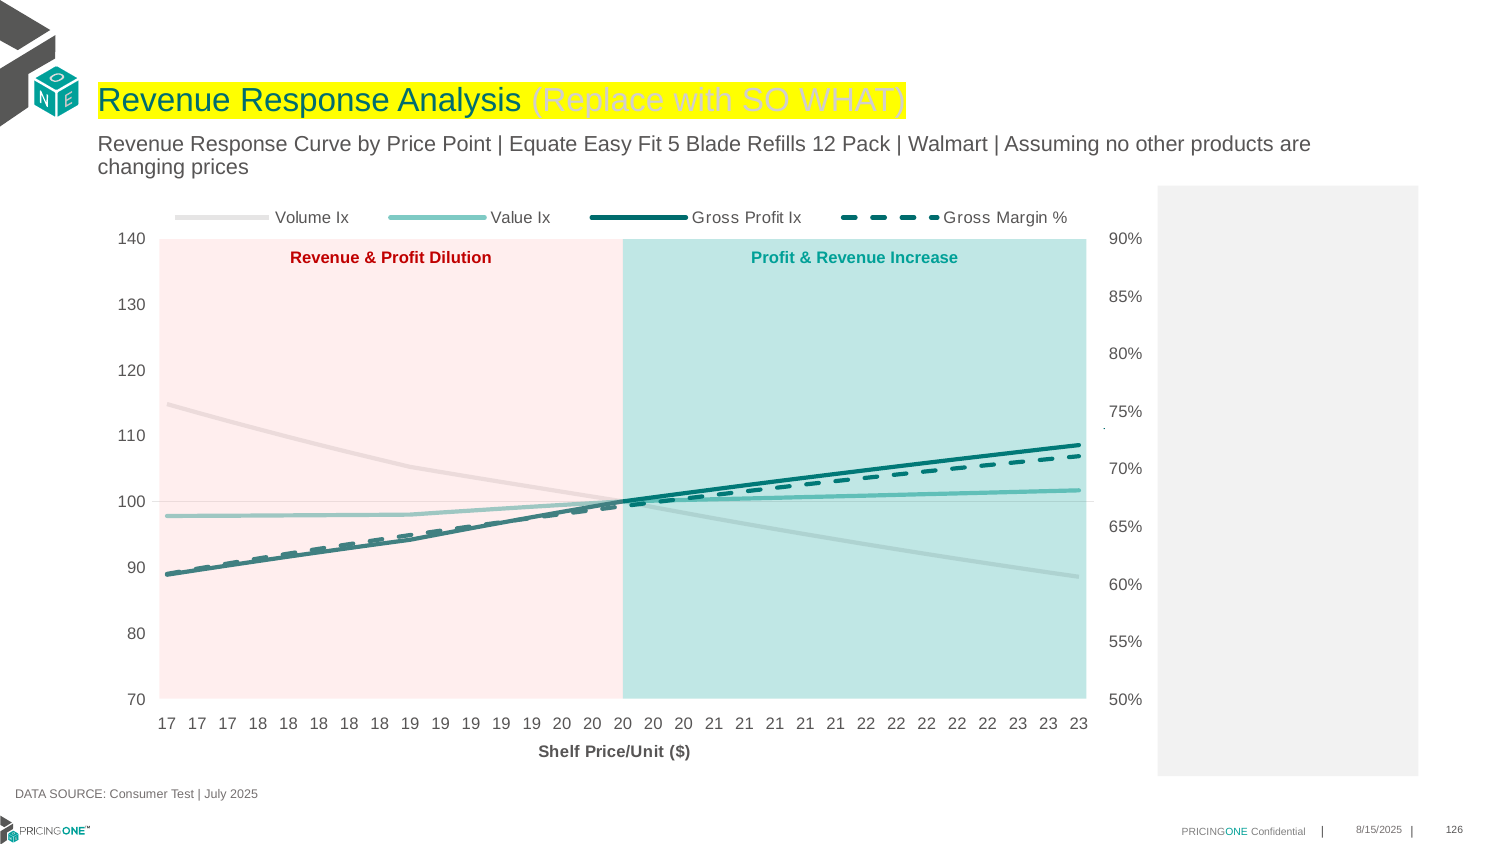

# Revenue Response Analysis (Replace with SO WHAT)

Revenue Response Curve by Price Point | Equate Easy Fit 5 Blade Refills 12 Pack | Walmart | Assuming no other products are changing prices

### Chart:

| Category | Volume Ix | Value Ix | Gross Profit Ix | Gross Margin % |
|---|---|---|---|---|
| 17 | 114.79805710513604 | 97.78247076612445 | 88.86032335827481 | 0.6084654593637853 |
| 17 | 113.50005580388776 | 97.80117927101422 | 89.56721195202411 | 0.6130261412582082 |
| 17 | 112.23446477850875 | 97.82227417864291 | 90.26106131570859 | 0.6174817988142449 |
| 18 | 111.0000354375686 | 97.84562645720123 | 90.94231035960266 | 0.6218360185204005 |
| 18 | 109.79556838069165 | 97.87110104257279 | 91.61136431604132 | 0.6260922254025569 |
| 18 | 108.61991277460274 | 97.89855873002455 | 92.26859783892385 | 0.630253692009095 |
| 18 | 107.47196549623825 | 97.92785781637298 | 92.91435785518043 | 0.6343235468026107 |
| 18 | 106.3506700882917 | 97.95885551808081 | 93.54896618238229 | 0.6383047820034533 |
| 19 | 105.2550155659672 | 97.991409188254 | 94.17272192637793 | 0.6422002609264101 |
| 19 | 104.48138320107437 | 98.30152499378728 | 95.05183746552851 | 0.646012724848345 |
| 19 | 103.71553585954436 | 98.60366811688289 | 95.91496994841224 | 0.6497447994414042 |
| 19 | 102.9573849879132 | 98.89799035712554 | 96.76238428873944 | 0.6533990008035178 |
| 19 | 102.20684273530807 | 99.18464043721151 | 97.59434083344613 | 0.6569777411153039 |
| 20 | 101.46382196702723 | 99.46376406073662 | 98.41109542633404 | 0.6604833339500988 |
| 20 | 100.72823627711915 | 99.73550396945676 | 99.212899472002 | 0.6639179992616812 |
| 20 | 100.0 | 100.0 | 100.0 | 0.6672838680722802 |
| 20 | 99.1254472971679 | 100.1063951144983 | 100.61970541769027 | 0.6705829868816774 |
| 20 | 98.26896563834696 | 100.2138254187695 | 101.23168877291835 | 0.6738173218165652 |
| 21 | 97.42996910888482 | 100.3222272193365 | 101.83615314843912 | 0.6769887625378432 |
| 21 | 96.60789507606071 | 100.43153771008251 | 102.43329112310087 | 0.6800991259221683 |
| 21 | 95.8022032170478 | 100.54169511004076 | 103.02328546827117 | 0.6831501595328295 |
| 21 | 95.01237457983812 | 100.65263877808451 | 103.60630979359588 | 0.6861435448938799 |
| 21 | 94.23791067760298 | 100.76430930731686 | 104.18252914595702 | 0.6890809005804135 |
| 22 | 93.47833261663216 | 100.87664860164492 | 104.75210056519697 | 0.6919637851369232 |
| 22 | 92.73318025774124 | 100.98959993675626 | 105.31517359991828 | 0.6947936998347926 |
| 22 | 92.00201141079762 | 101.10310800744438 | 105.8718907863931 | 0.6975720912791732 |
| 22 | 91.2844010618675 | 101.21711896303734 | 106.42238809340803 | 0.7003003538747602 |
| 22 | 90.5799406323123 | 101.33158043245099 | 106.96679533561746 | 0.7029798321592953 |
| 23 | 89.88823726908278 | 101.44644154024279 | 107.50523655780688 | 0.7056118230130012 |
| 23 | 89.20891316535283 | 101.56165291486197 | 108.03783039225895 | 0.7081975777515783 |
| 23 | 88.54160491057972 | 101.67716669015981 | 108.56469039124596 | 0.7107383041098579 |
Revenue & Profit Dilution
Profit & Revenue Increase

DATA SOURCE: Consumer Test | July 2025

8/15/2025
126